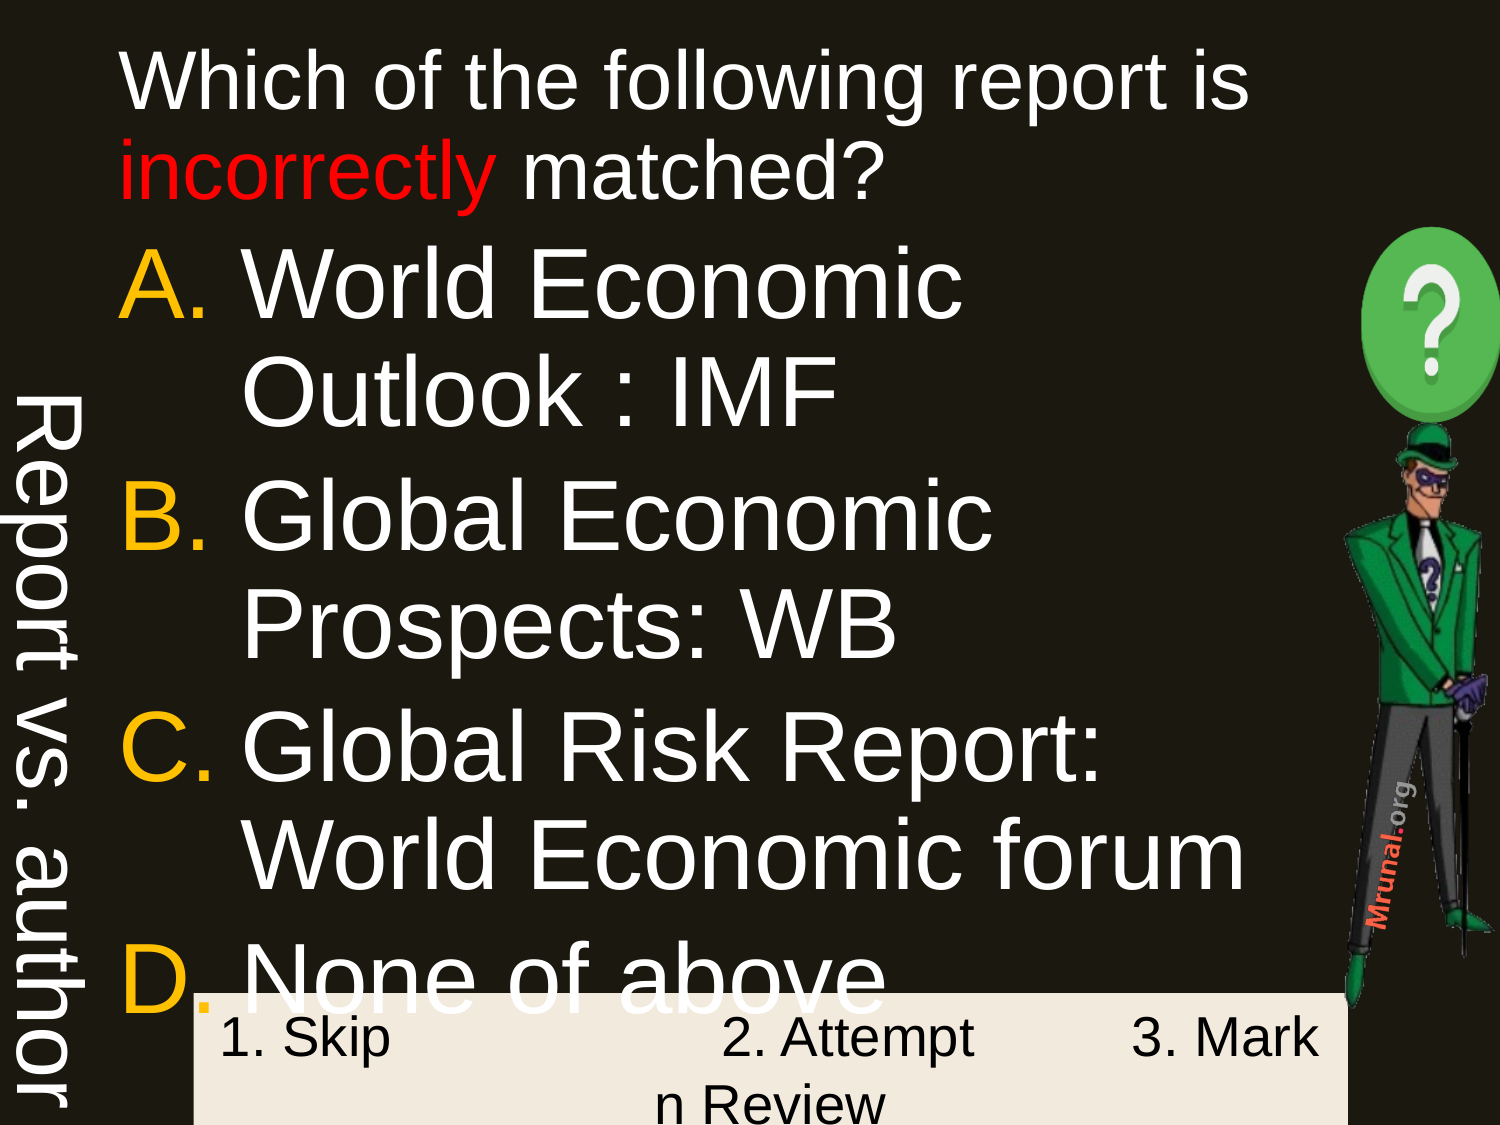

Report vs. author
Which of the following report is incorrectly matched?
World Economic Outlook : IMF
Global Economic Prospects: WB
Global Risk Report: World Economic forum
None of above